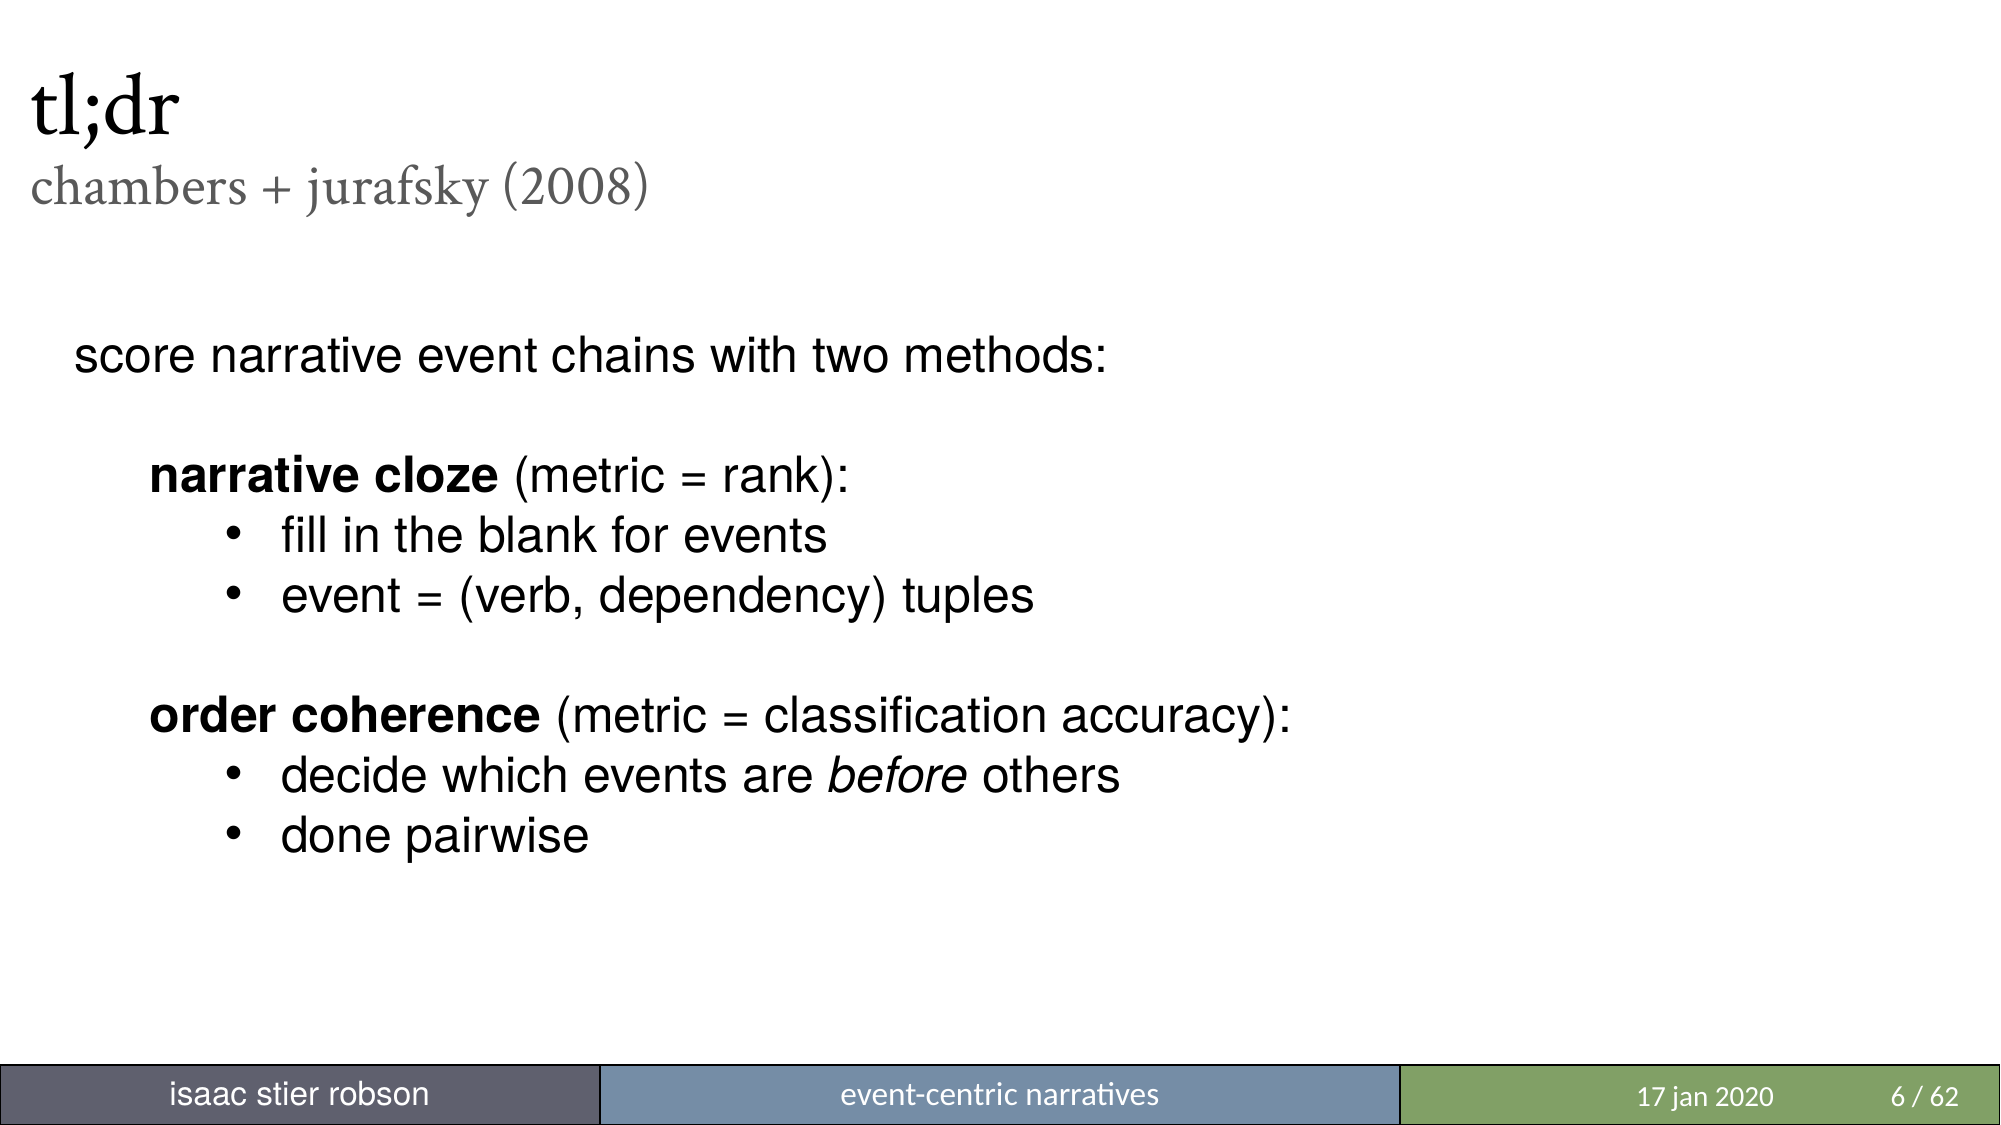

# tl;dr chambers + jurafsky (2008)
score narrative event chains with two methods:

narrative cloze (metric = rank):
fill in the blank for events
event = (verb, dependency) tuples

order coherence (metric = classification accuracy):
decide which events are before others
done pairwise
isaac stier robson
event-centric narratives
   	       17 jan 2020	6 / 62